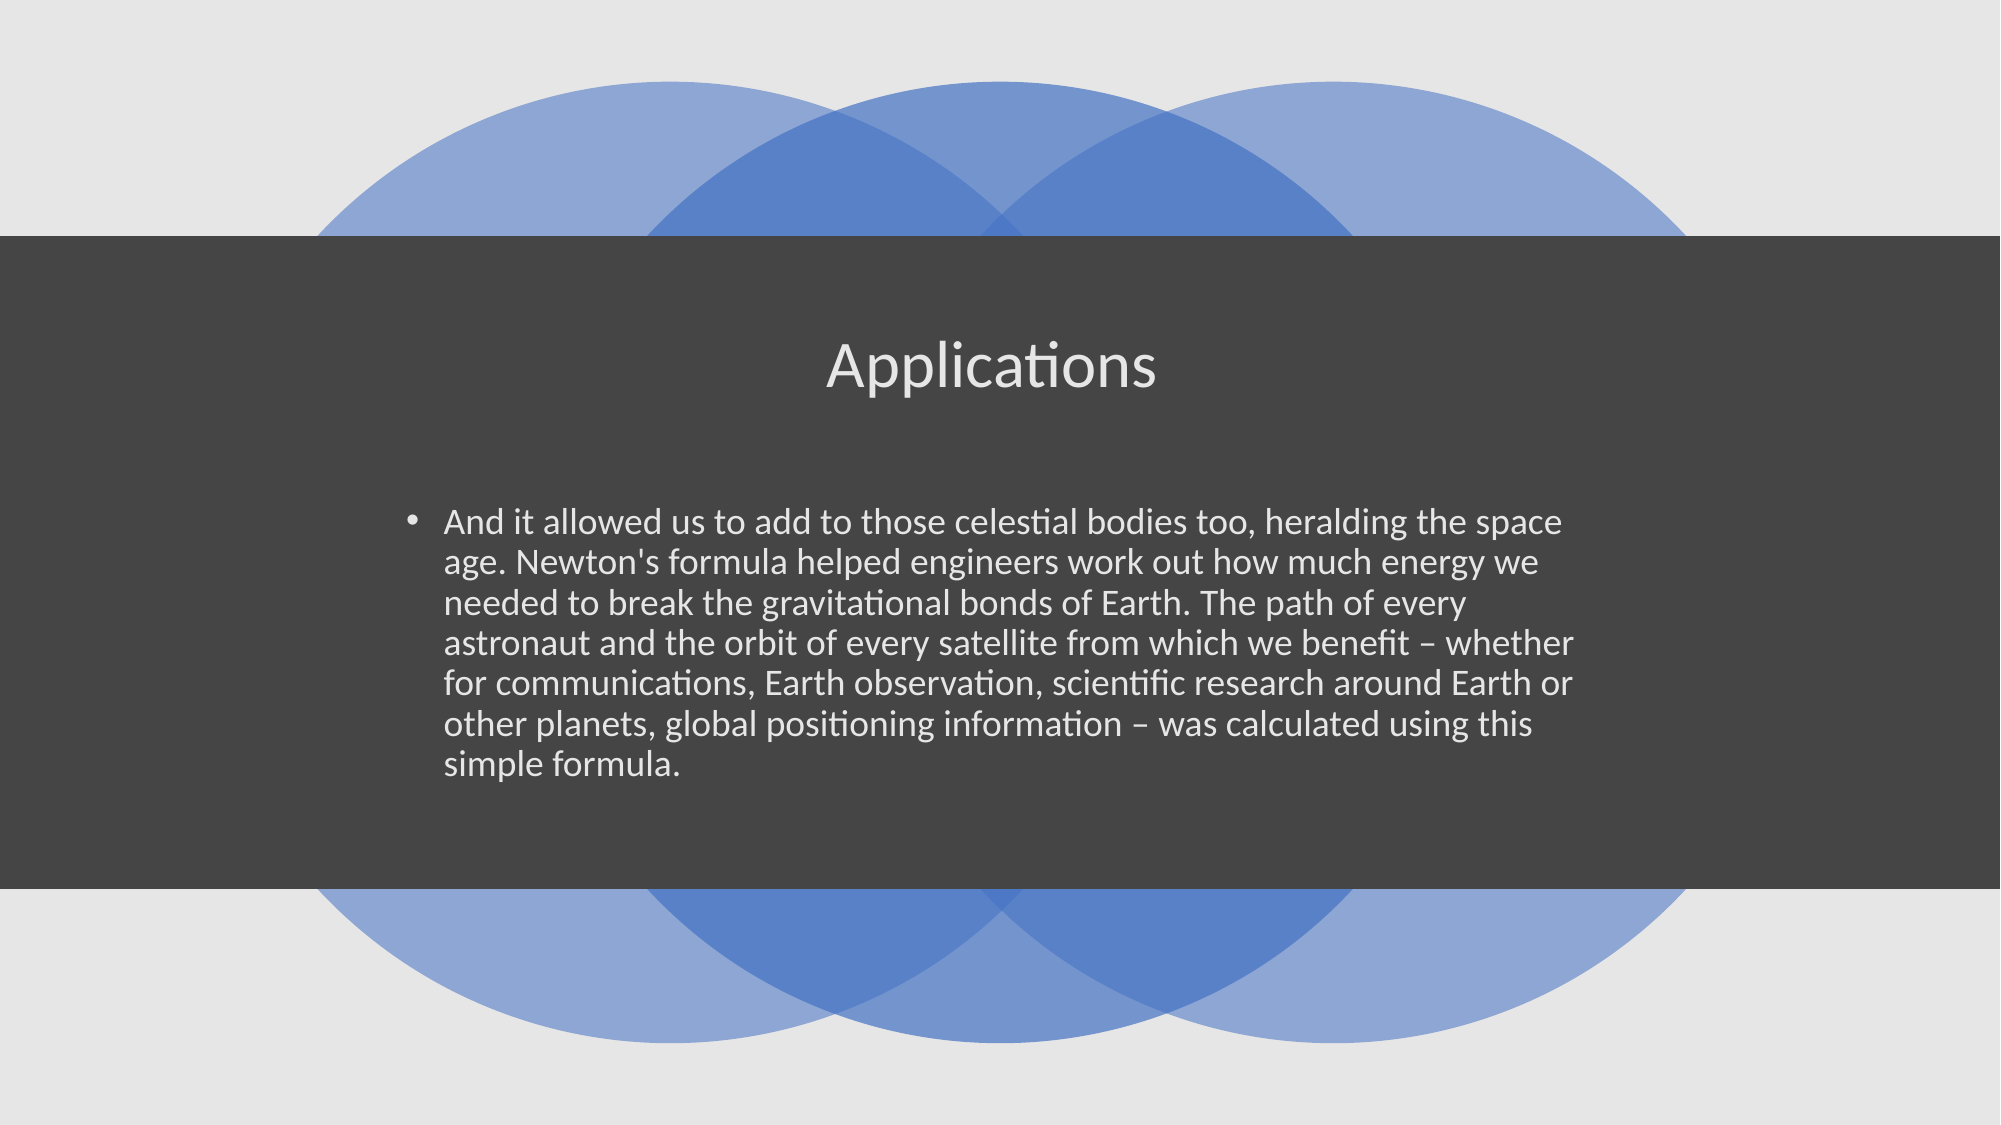

# Applications
And it allowed us to add to those celestial bodies too, heralding the space age. Newton's formula helped engineers work out how much energy we needed to break the gravitational bonds of Earth. The path of every astronaut and the orbit of every satellite from which we benefit – whether for communications, Earth observation, scientific research around Earth or other planets, global positioning information – was calculated using this simple formula.